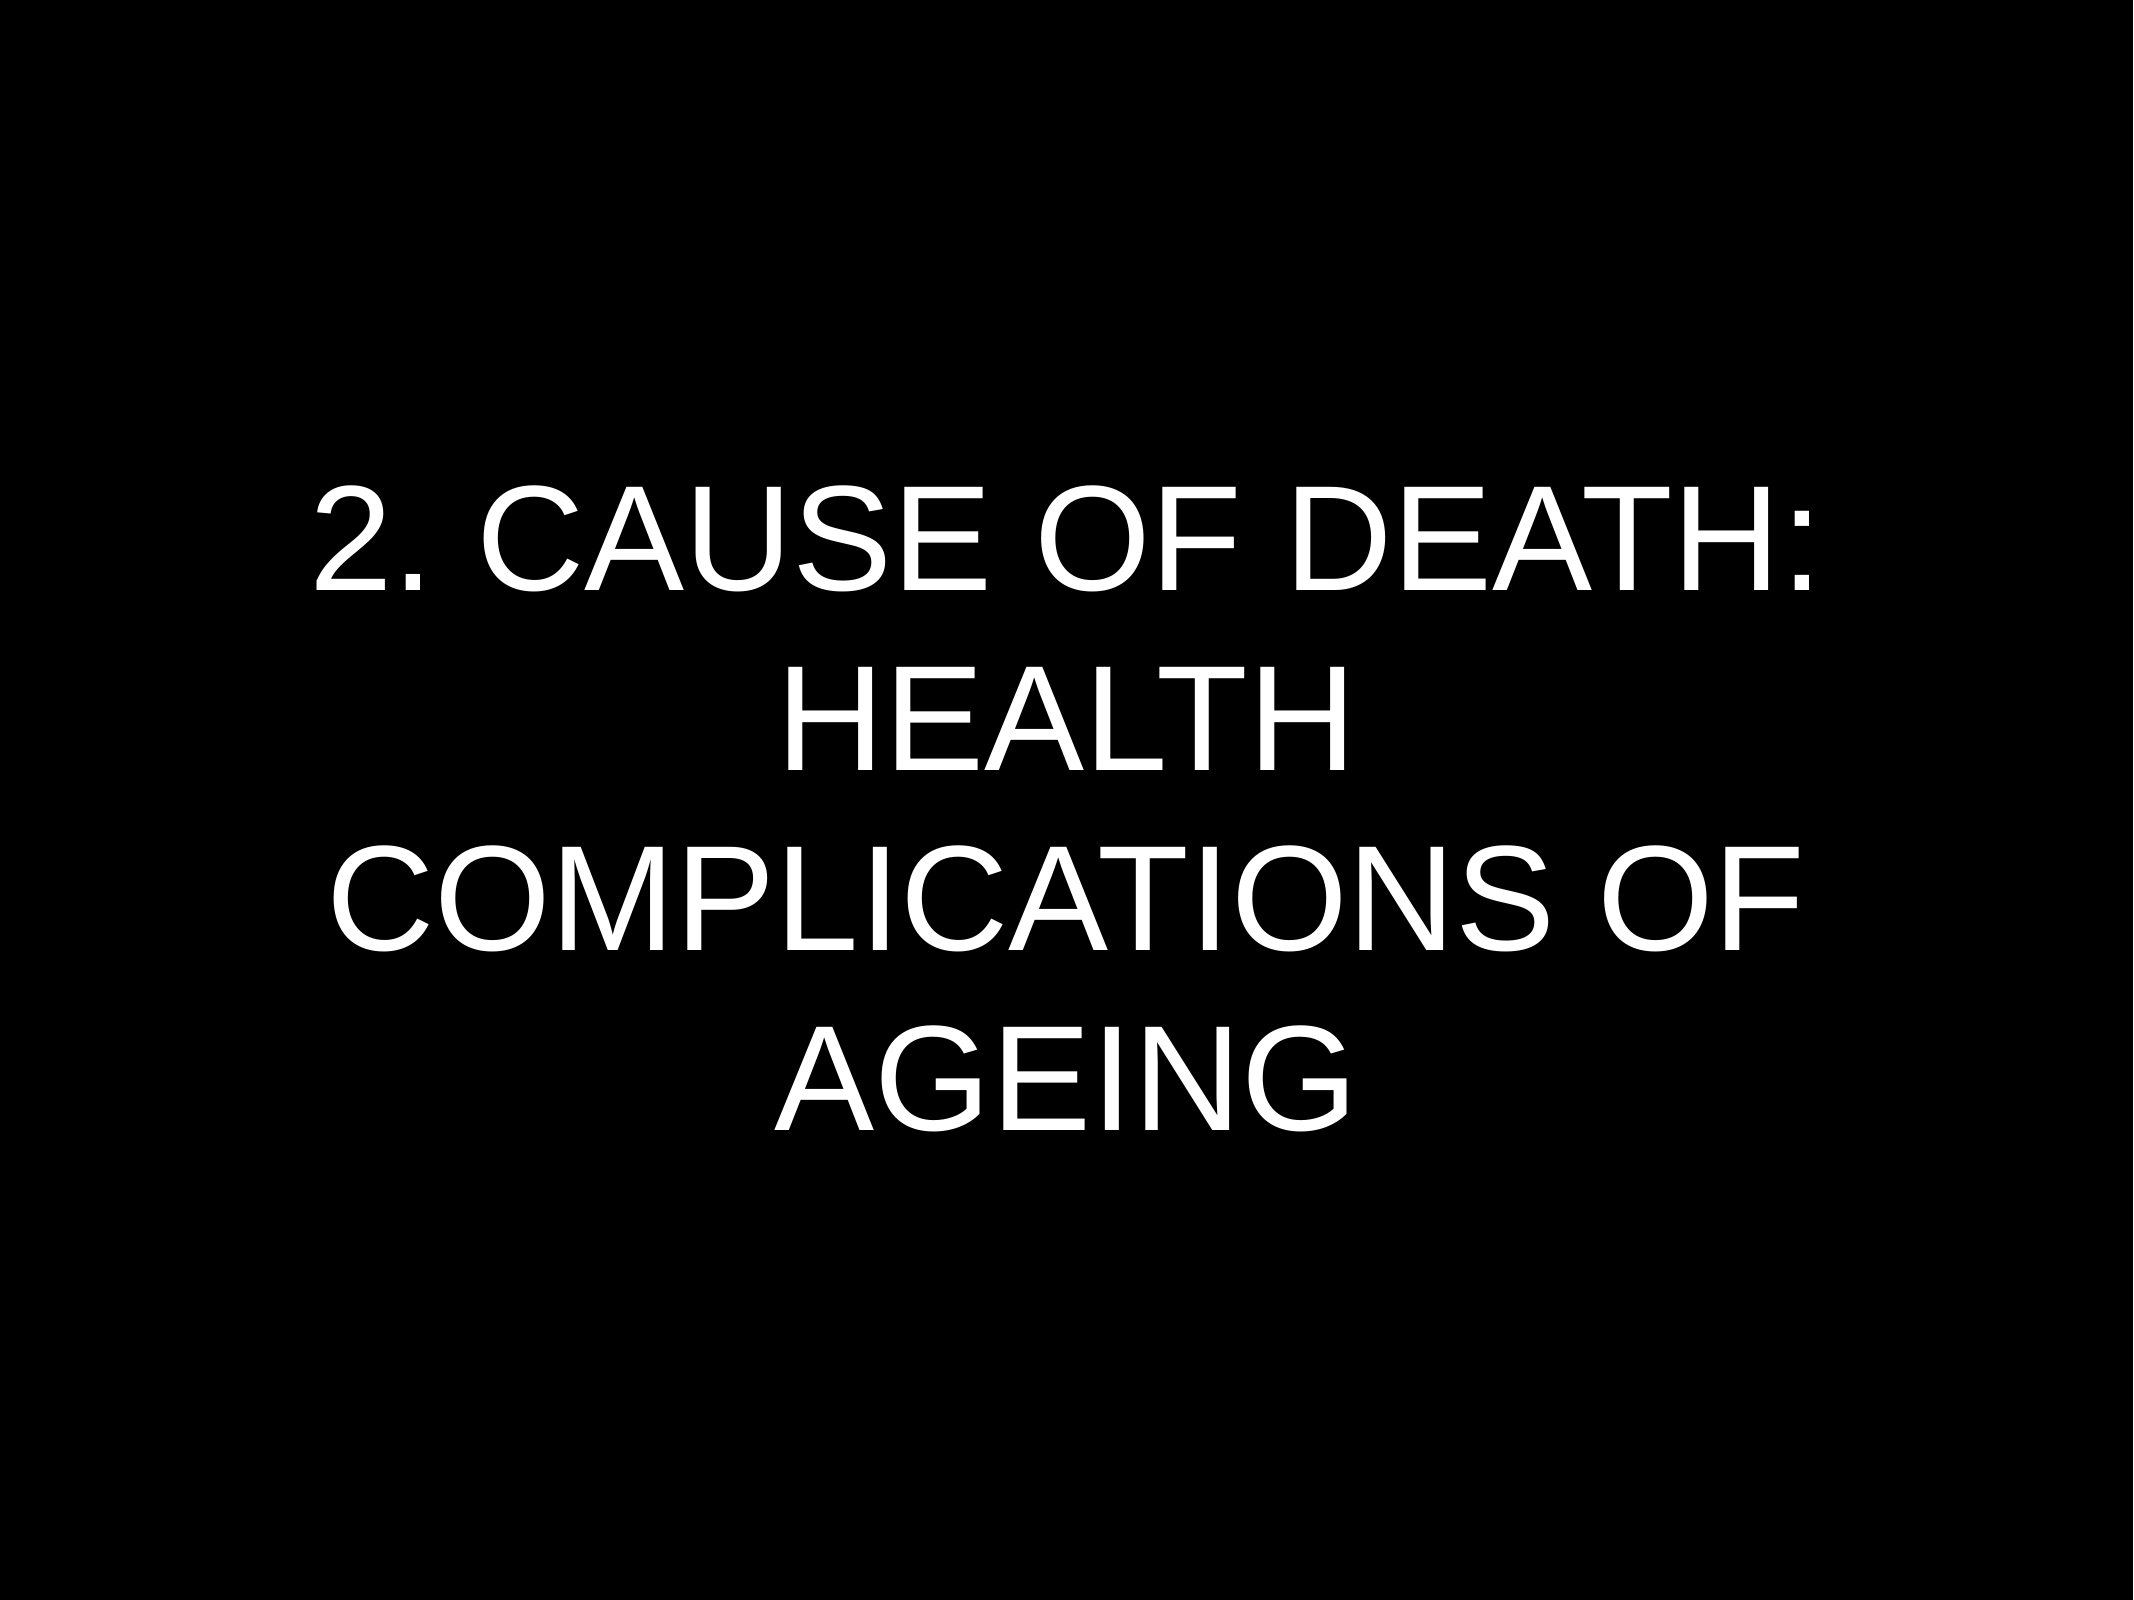

# 2. cause of death: health complications of ageing